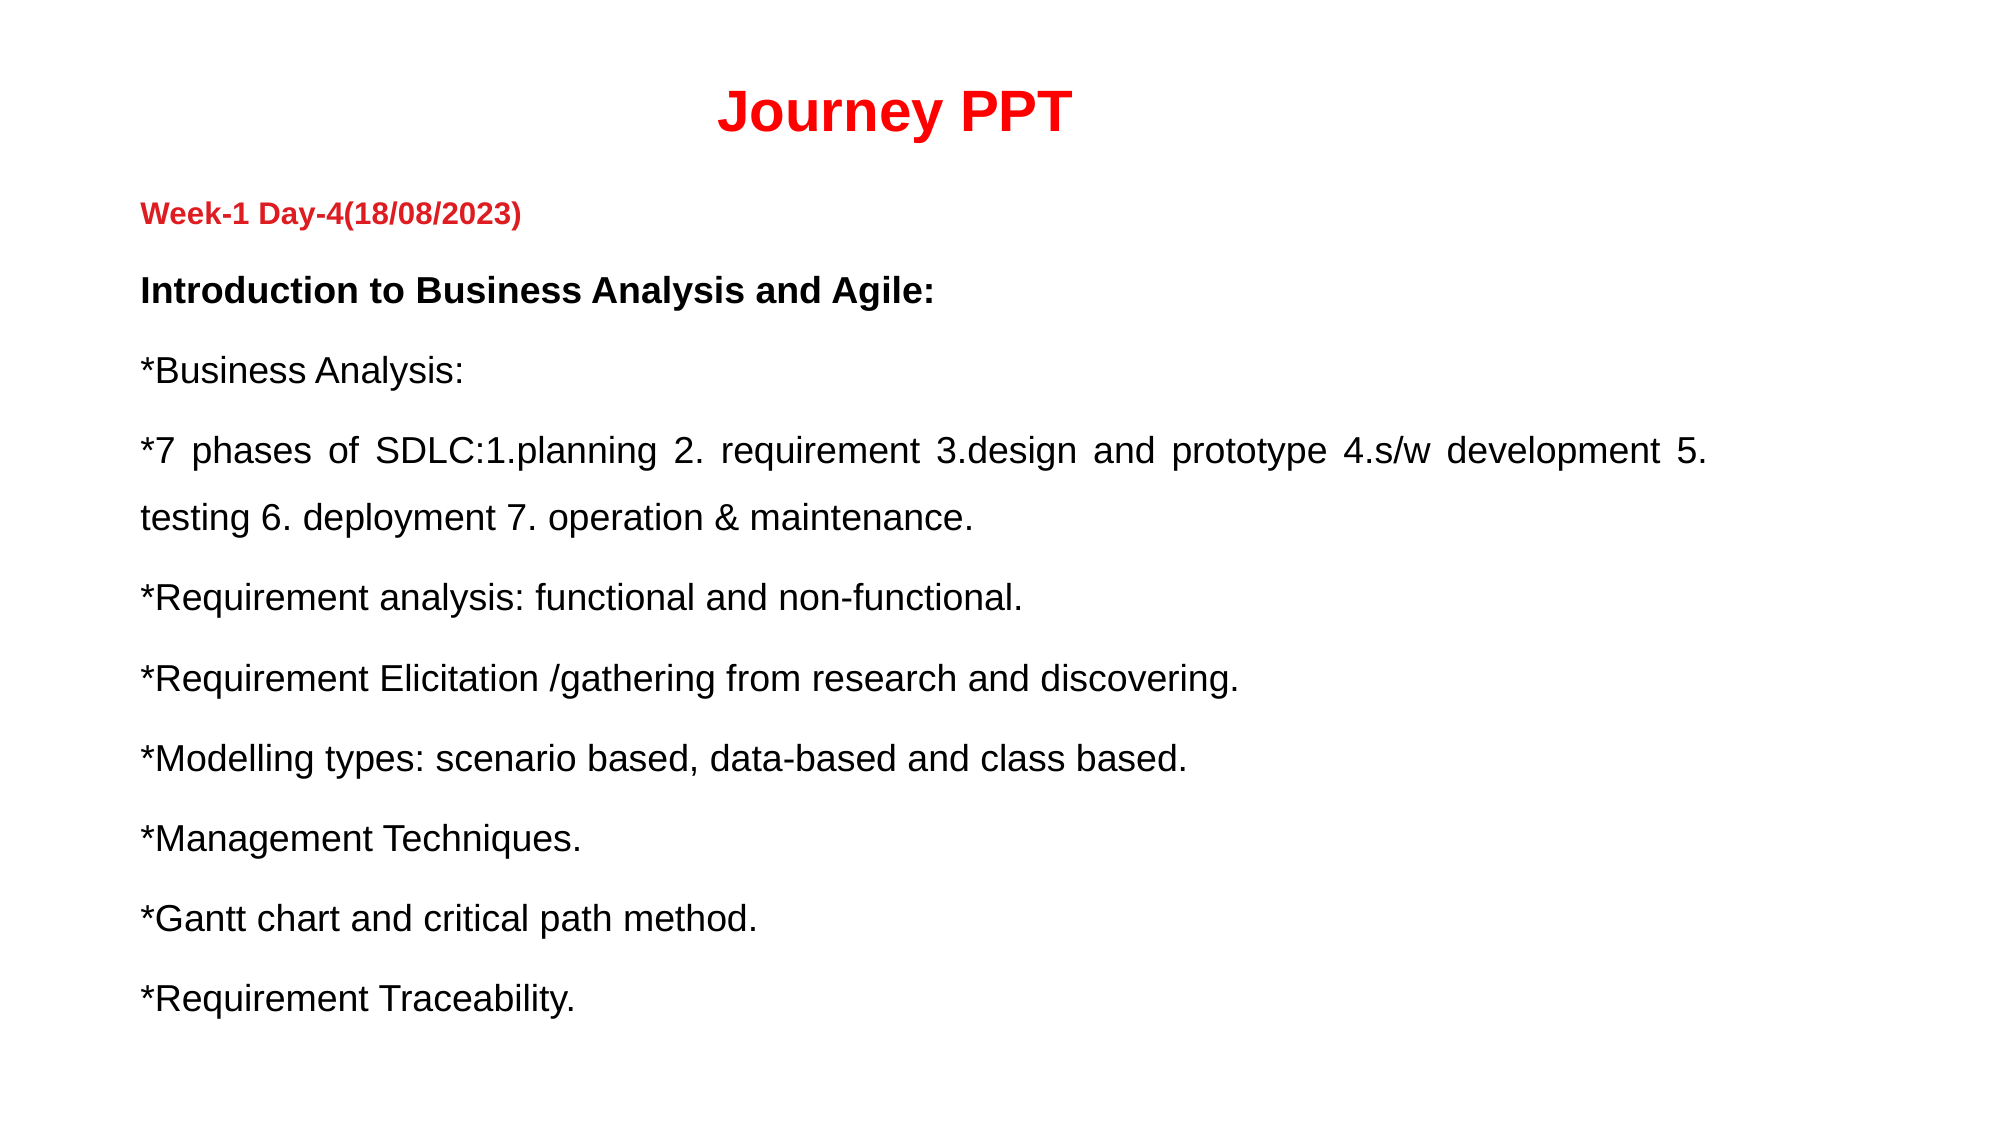

Journey PPT
Week-1 Day-4(18/08/2023)
Introduction to Business Analysis and Agile:
*Business Analysis:
*7 phases of SDLC:1.planning 2. requirement 3.design and prototype 4.s/w development 5.         testing 6. deployment 7. operation & maintenance.
*Requirement analysis: functional and non-functional.
*Requirement Elicitation /gathering from research and discovering.
*Modelling types: scenario based, data-based and class based.
*Management Techniques.
*Gantt chart and critical path method.
*Requirement Traceability.